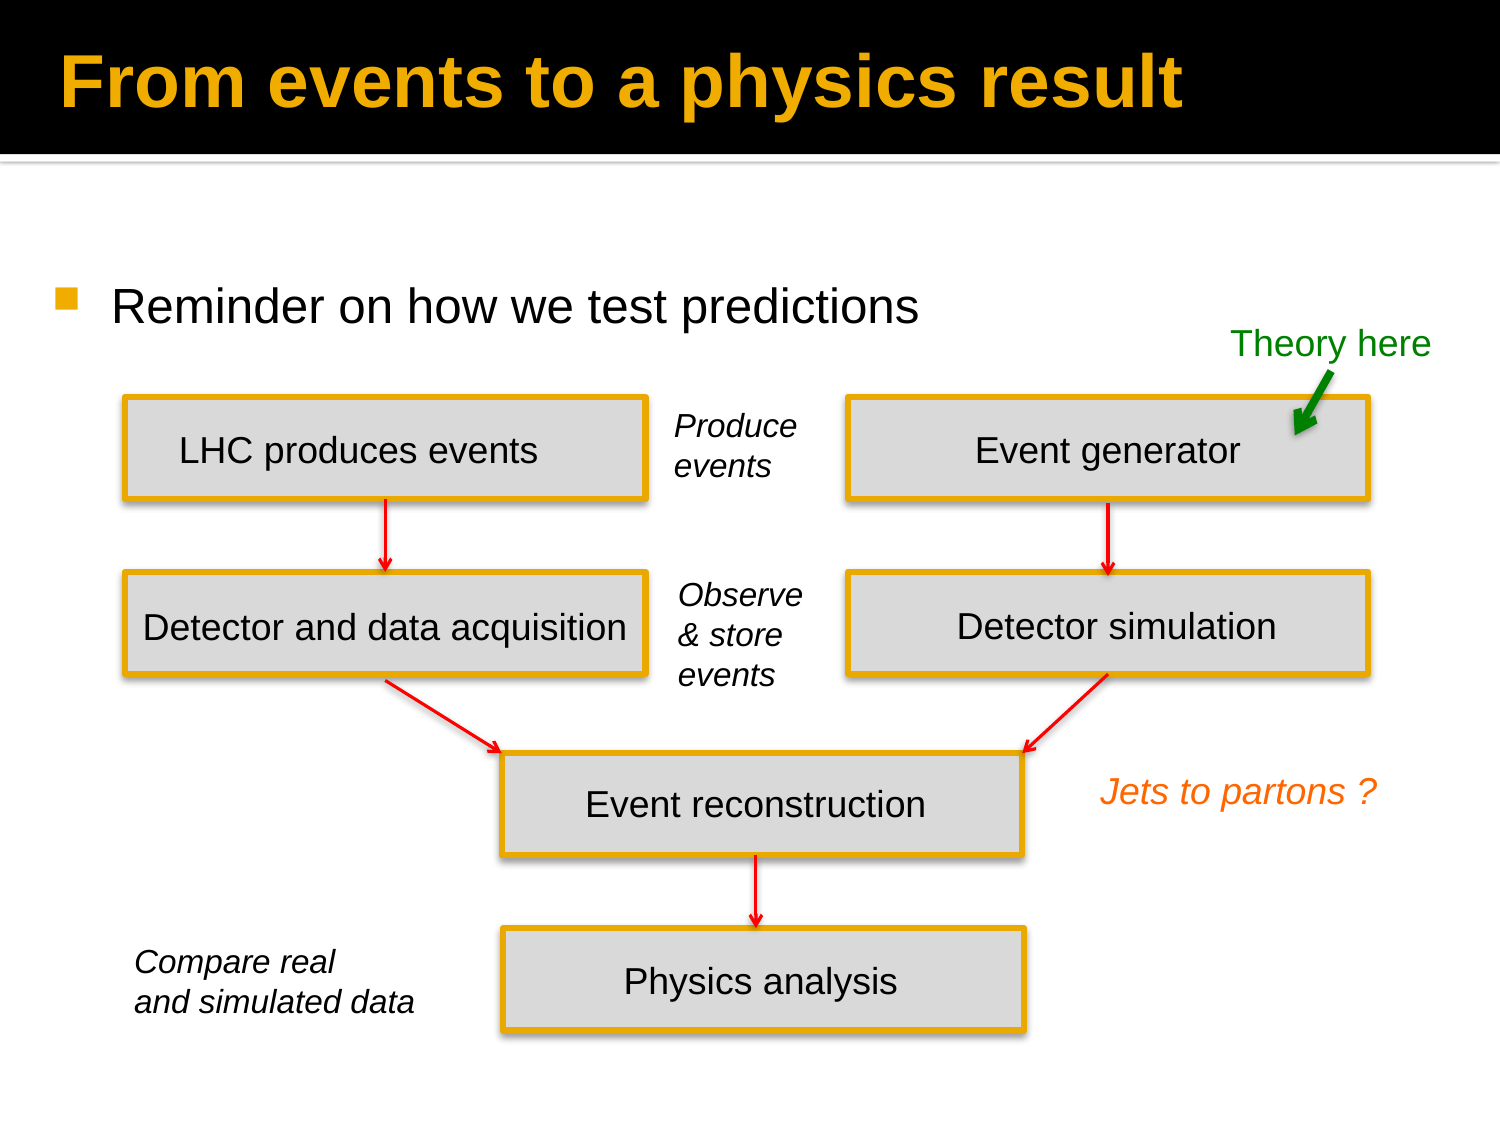

# From events to a physics result
 Reminder on how we test predictions
Theory here

Produce
events
LHC produces events
Event generator
Observe
& store
events

Detector simulation
Detector and data acquisition

Jets to partons ?
Event reconstruction

Compare real
and simulated data
Physics analysis